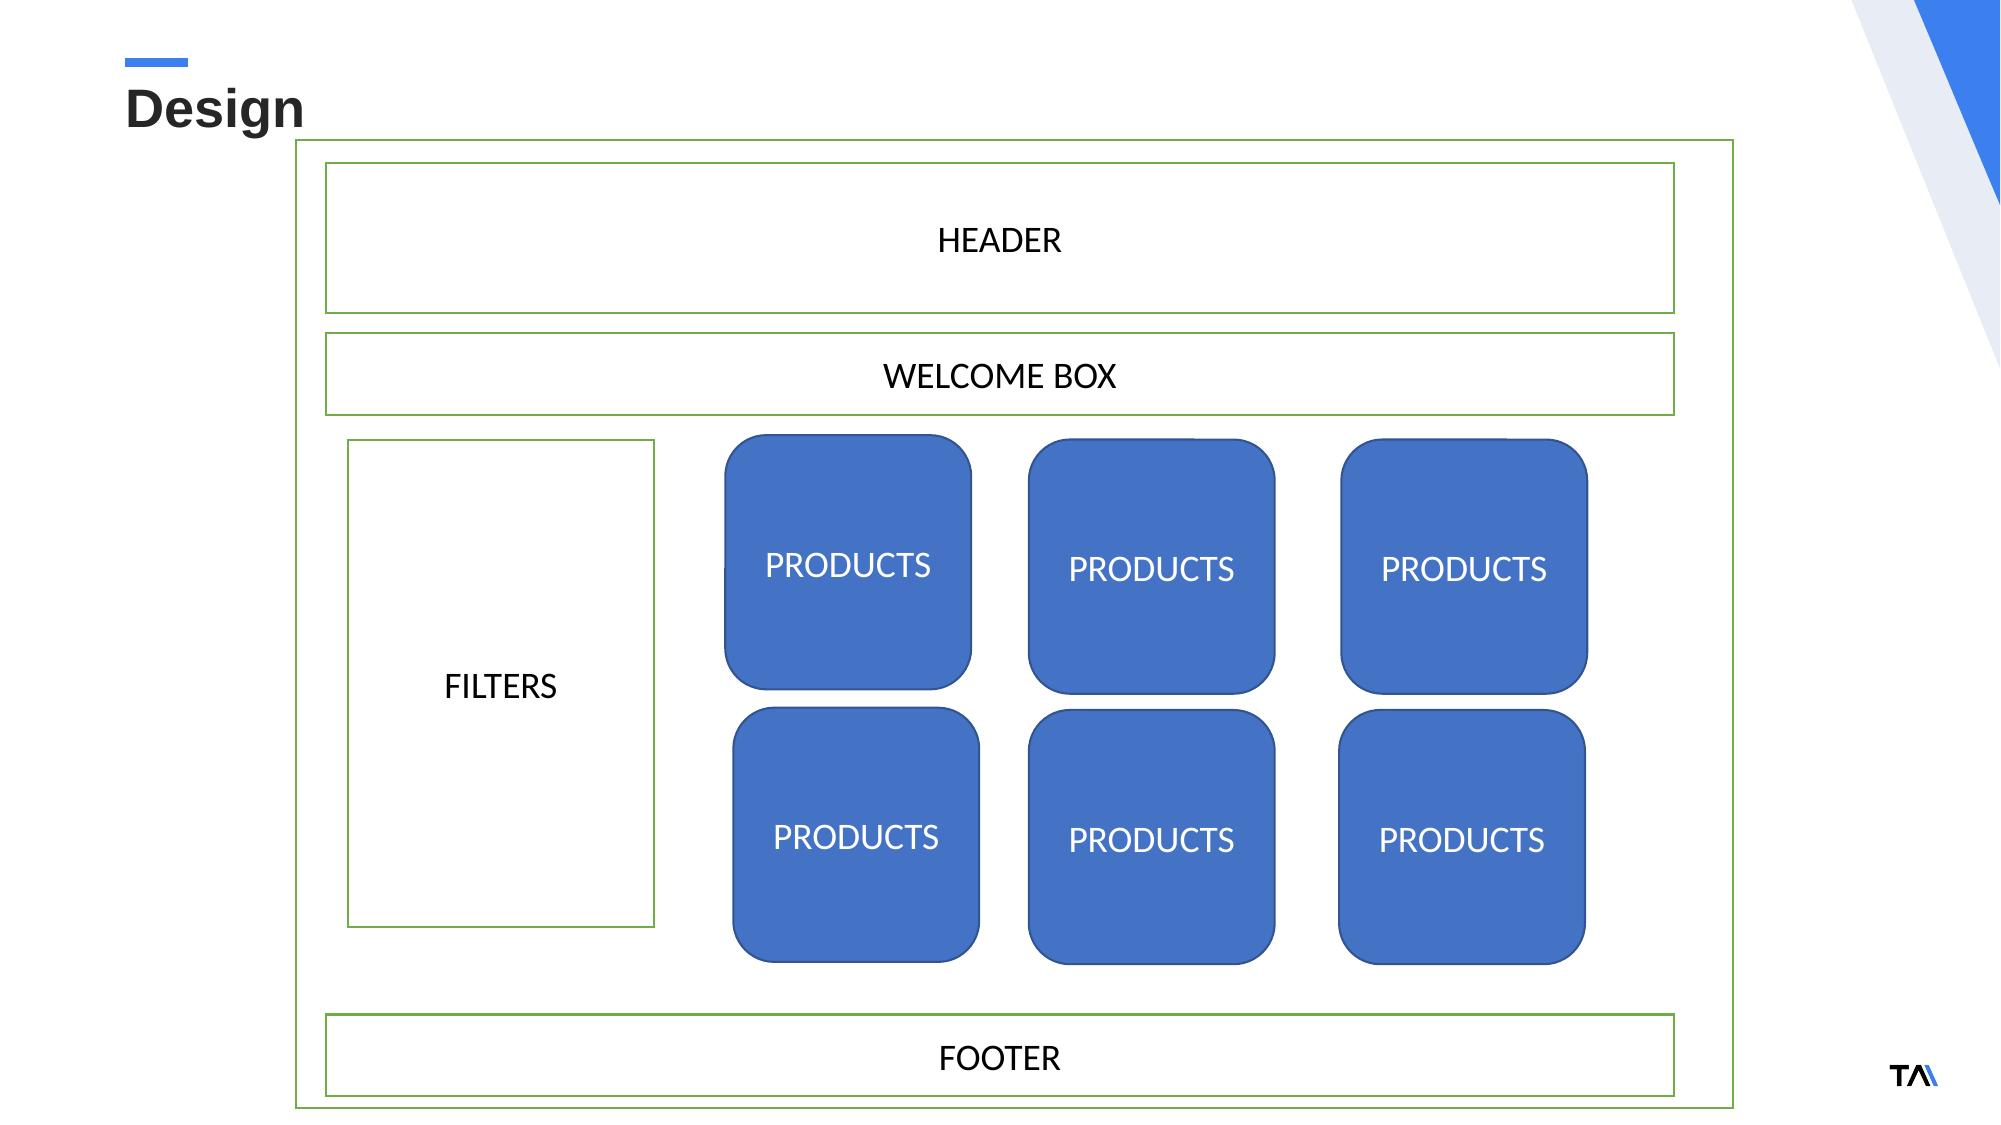

# Design

HEADER
WELCOME BOX
PRODUCTS
FILTERS
PRODUCTS
PRODUCTS

PRODUCTS
PRODUCTS
PRODUCTS
FOOTER